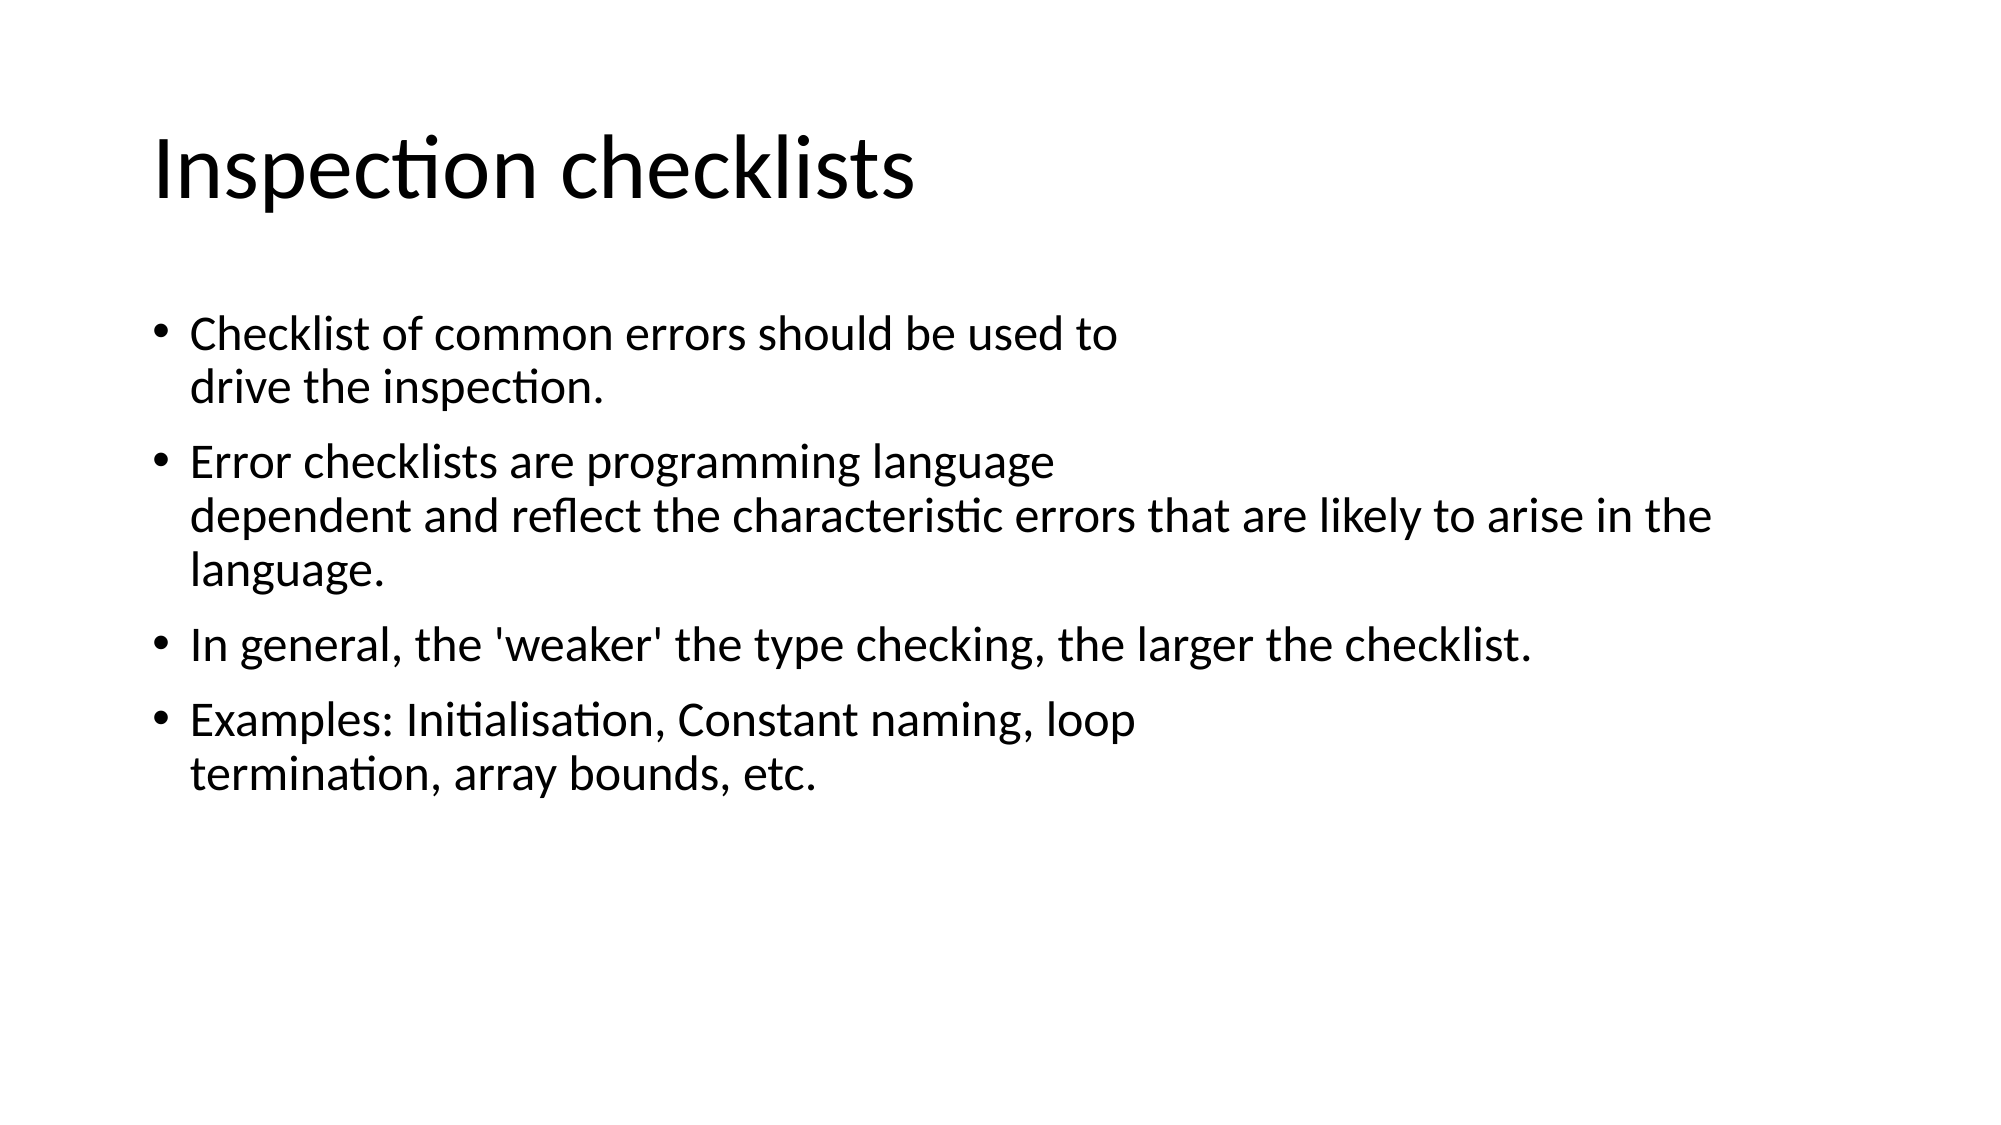

Inspection checklists
Checklist of common errors should be used to
drive the inspection.
Error checklists are programming language
dependent and reflect the characteristic errors that are likely to arise in the language.
In general, the 'weaker' the type checking, the larger the checklist.
Examples: Initialisation, Constant naming, loop
termination, array bounds, etc.